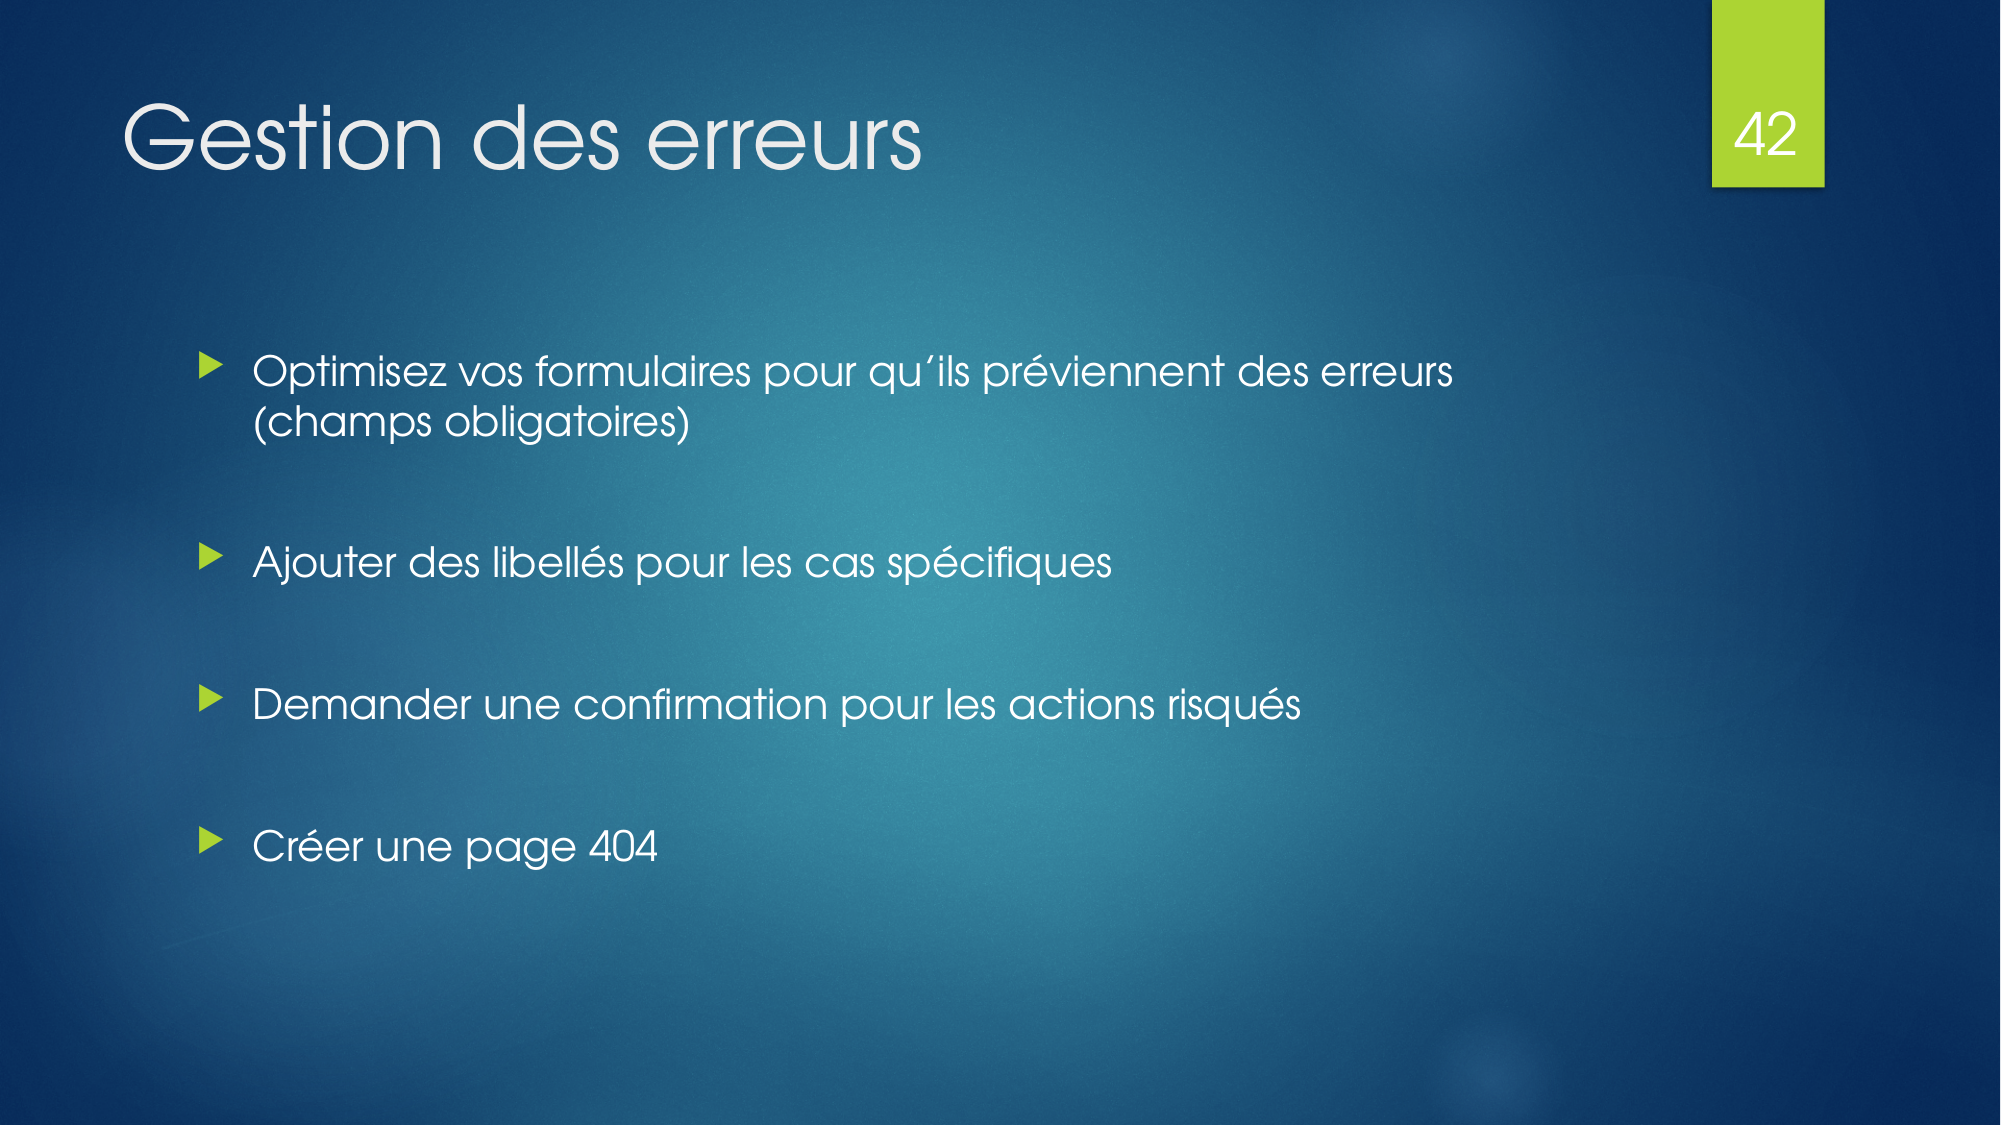

42
# Gestion des erreurs
Optimisez vos formulaires pour qu’ils préviennent des erreurs (champs obligatoires)

Ajouter des libellés pour les cas spécifiques

Demander une confirmation pour les actions risqués

Créer une page 404